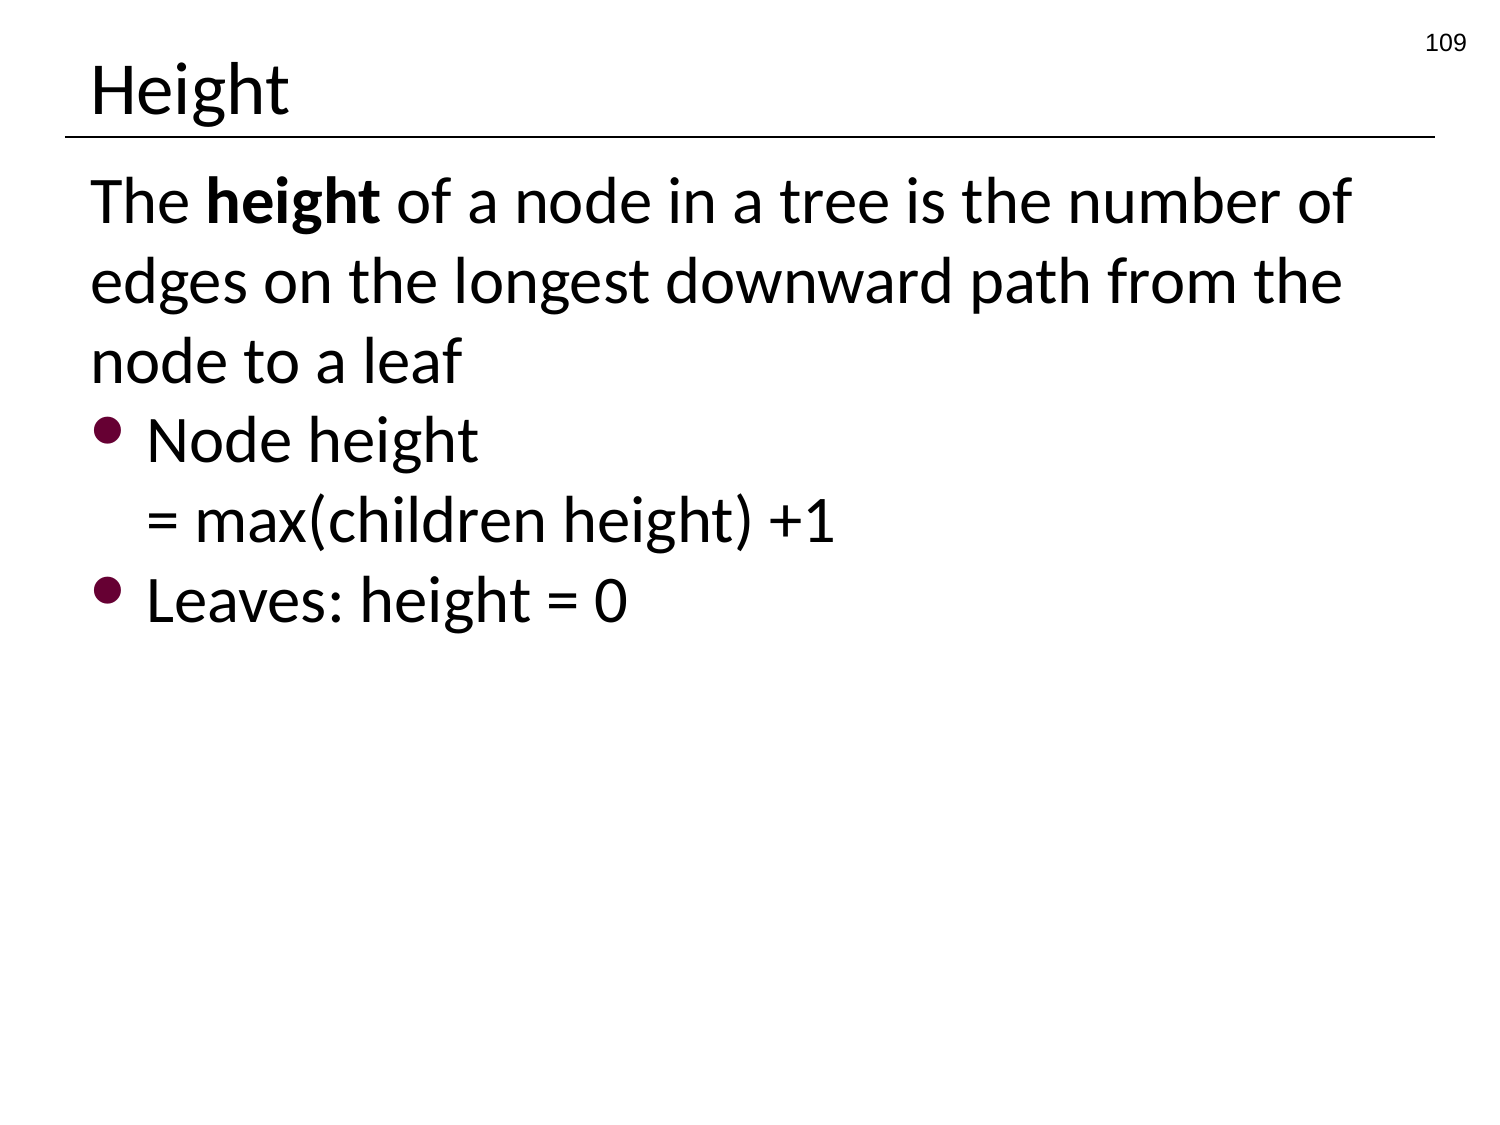

109
# Height
The height of a node in a tree is the number of edges on the longest downward path from the node to a leaf
Node height
= max(children height) +1
Leaves: height = 0